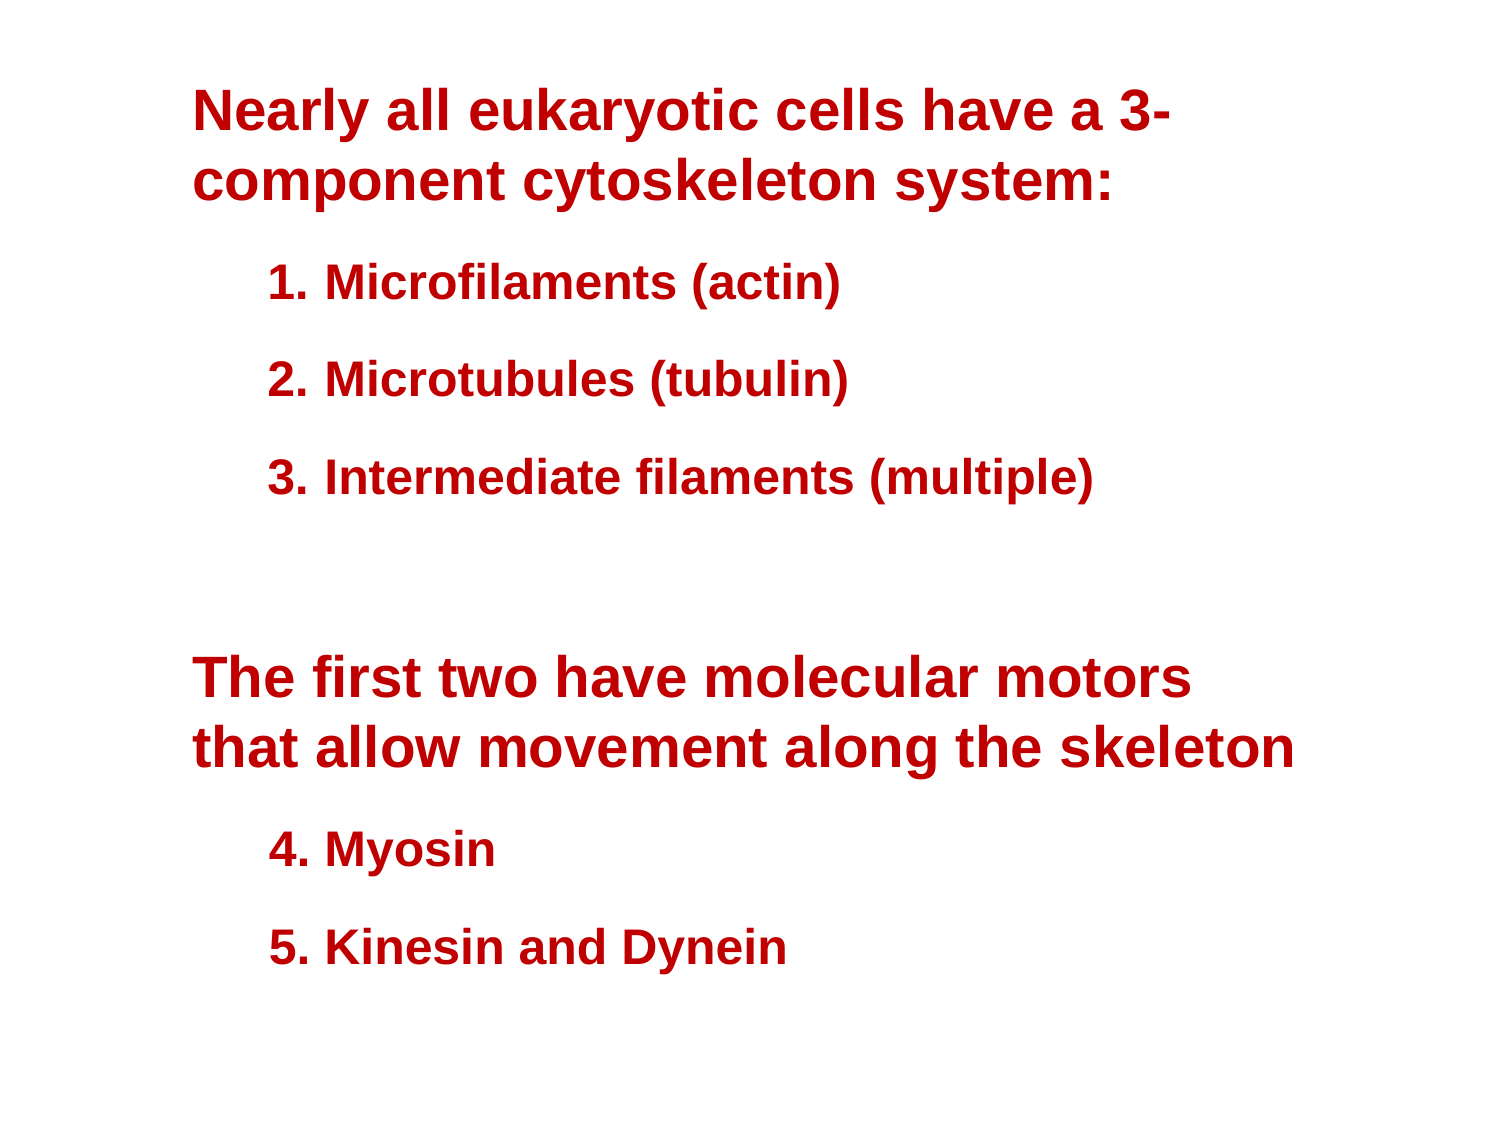

Nearly all eukaryotic cells have a 3-component cytoskeleton system:
Microfilaments (actin)
Microtubules (tubulin)
Intermediate filaments (multiple)

The first two have molecular motors that allow movement along the skeleton
Myosin
Kinesin and Dynein